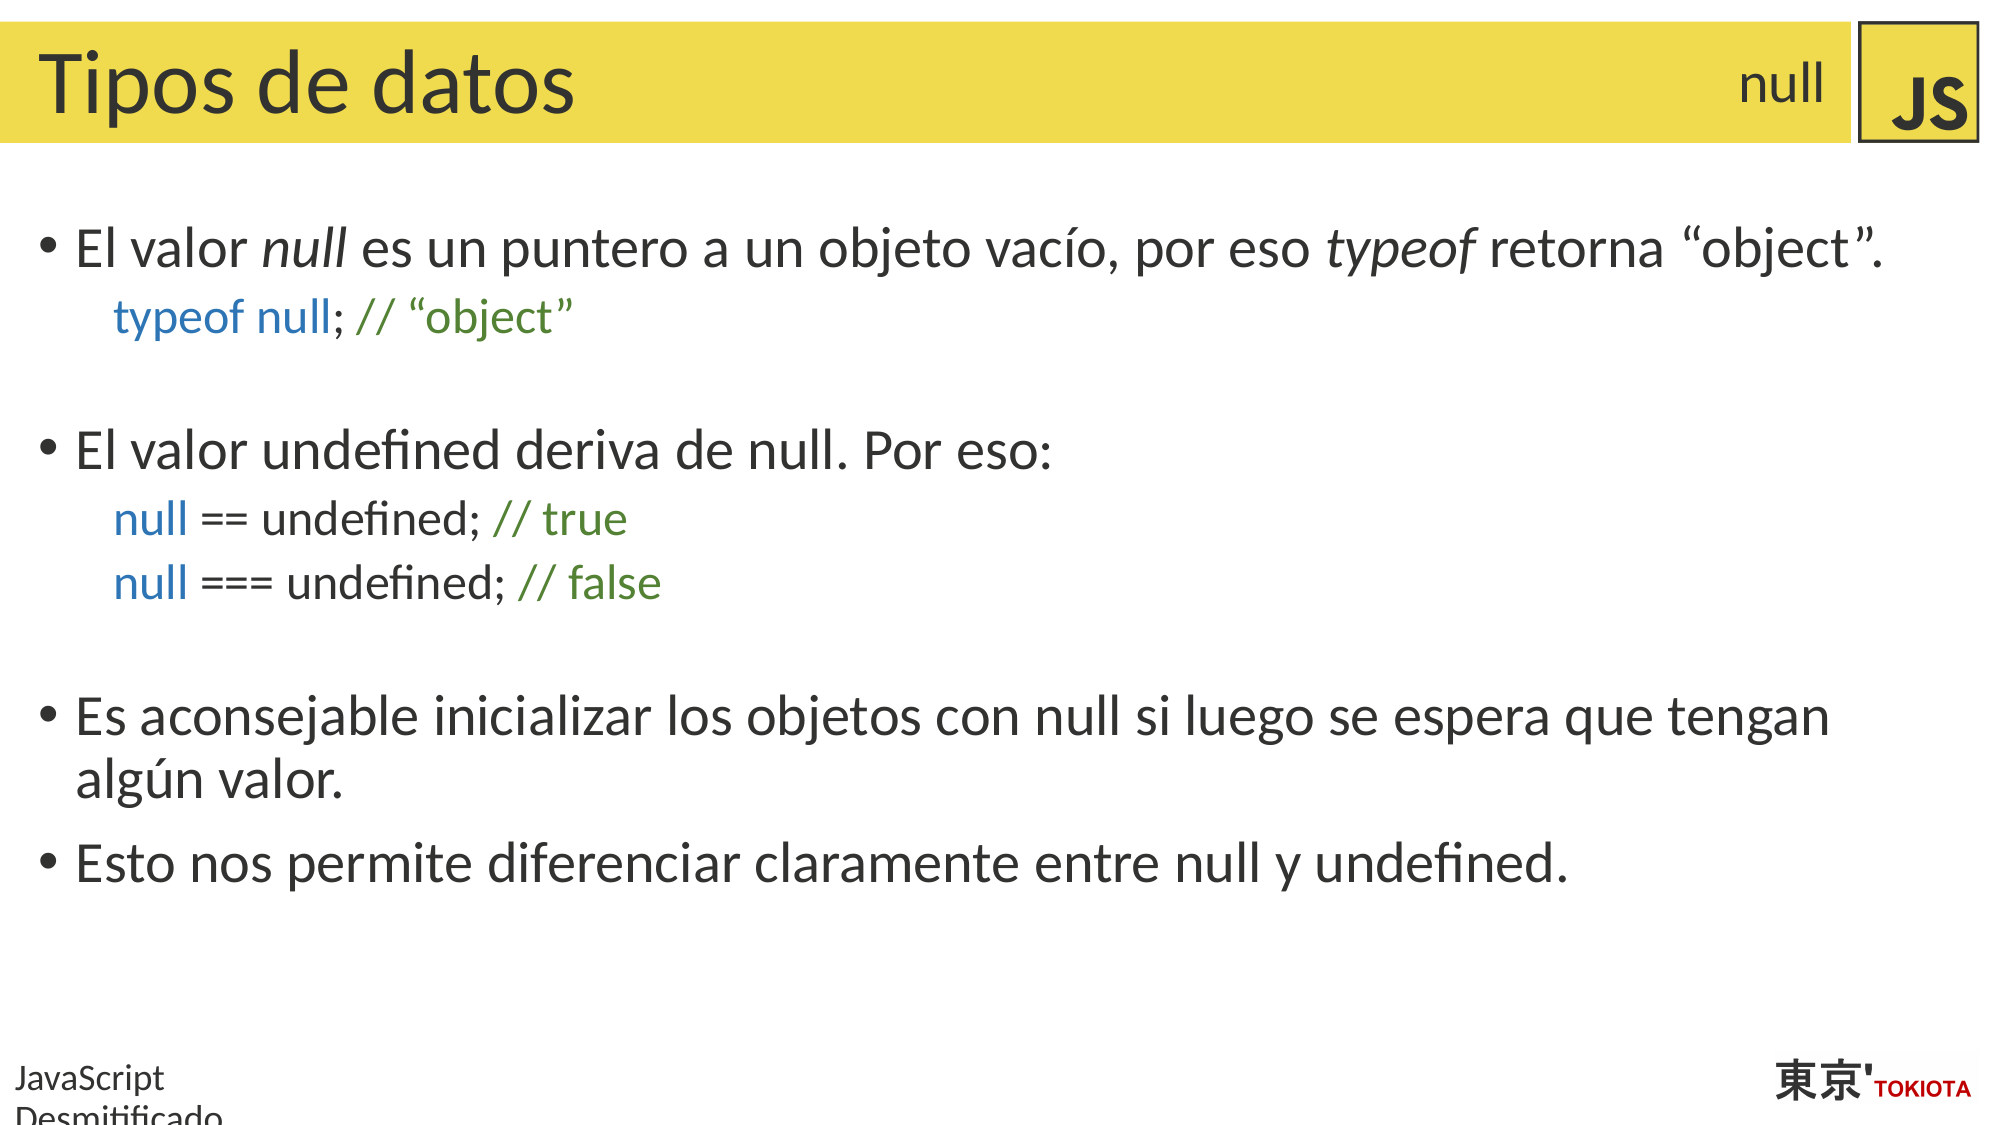

# Tipos de datos
null
El valor null es un puntero a un objeto vacío, por eso typeof retorna “object”.
typeof null; // “object”
El valor undefined deriva de null. Por eso:
null == undefined; // true
null === undefined; // false
Es aconsejable inicializar los objetos con null si luego se espera que tengan algún valor.
Esto nos permite diferenciar claramente entre null y undefined.